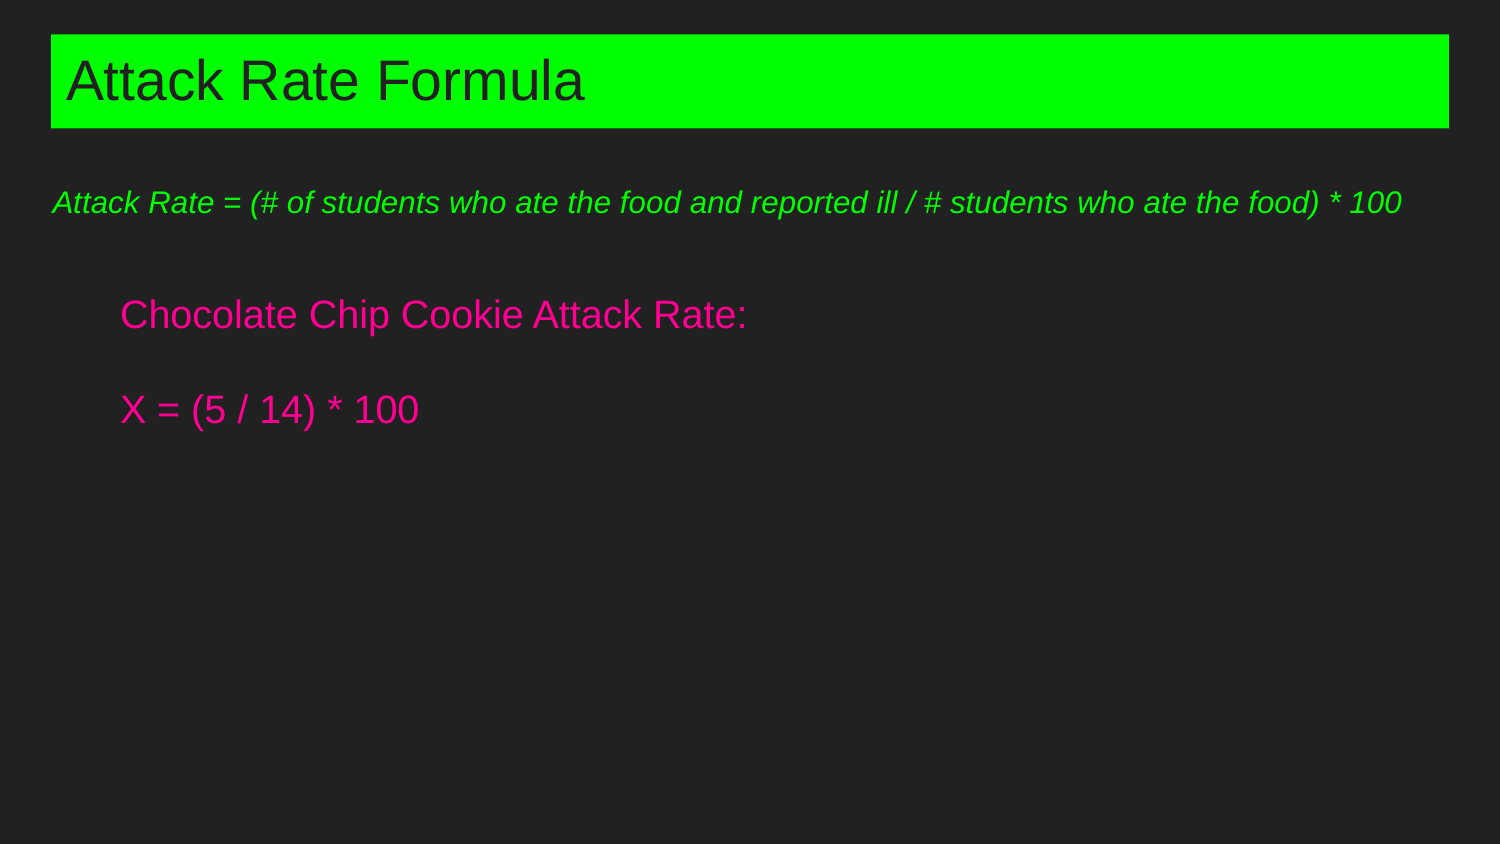

# Attack Rate Formula
Attack Rate = (# of students who ate the food and reported ill / # students who ate the food) * 100
Chocolate Chip Cookie Attack Rate:

X = (5 / 14) * 100